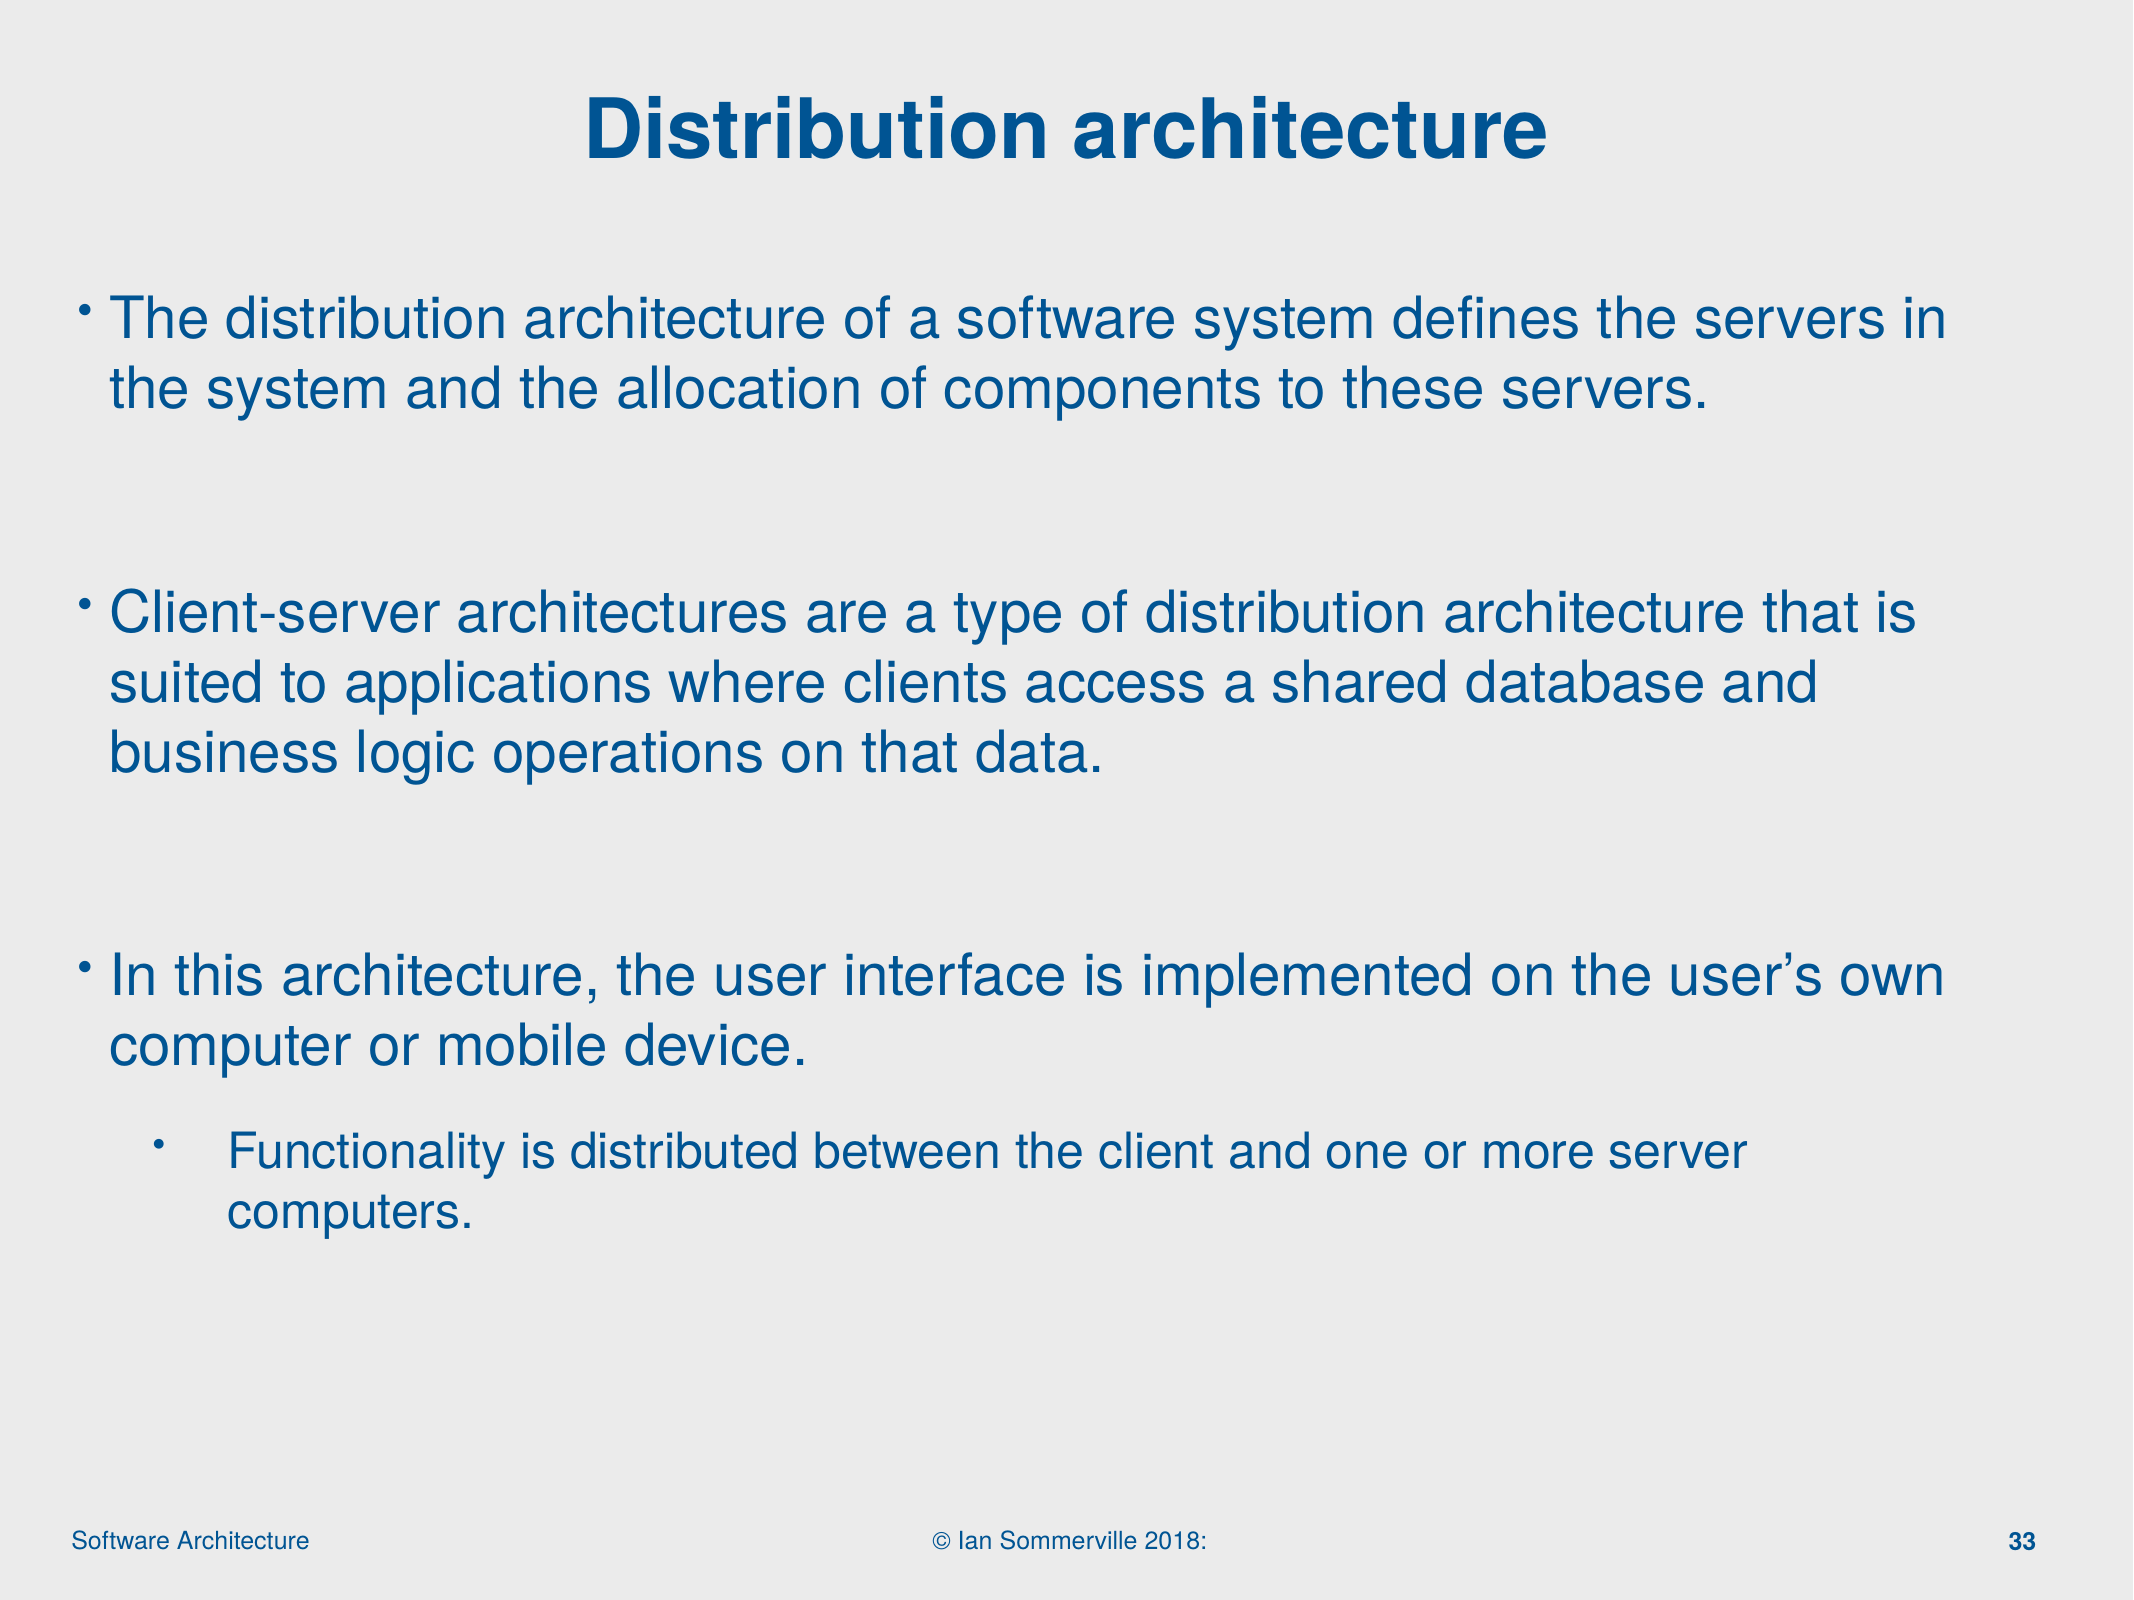

# Distribution architecture
The distribution architecture of a software system defines the servers in the system and the allocation of components to these servers.

Client-server architectures are a type of distribution architecture that is suited to applications where clients access a shared database and business logic operations on that data.

In this architecture, the user interface is implemented on the user’s own computer or mobile device.
Functionality is distributed between the client and one or more server computers.
33